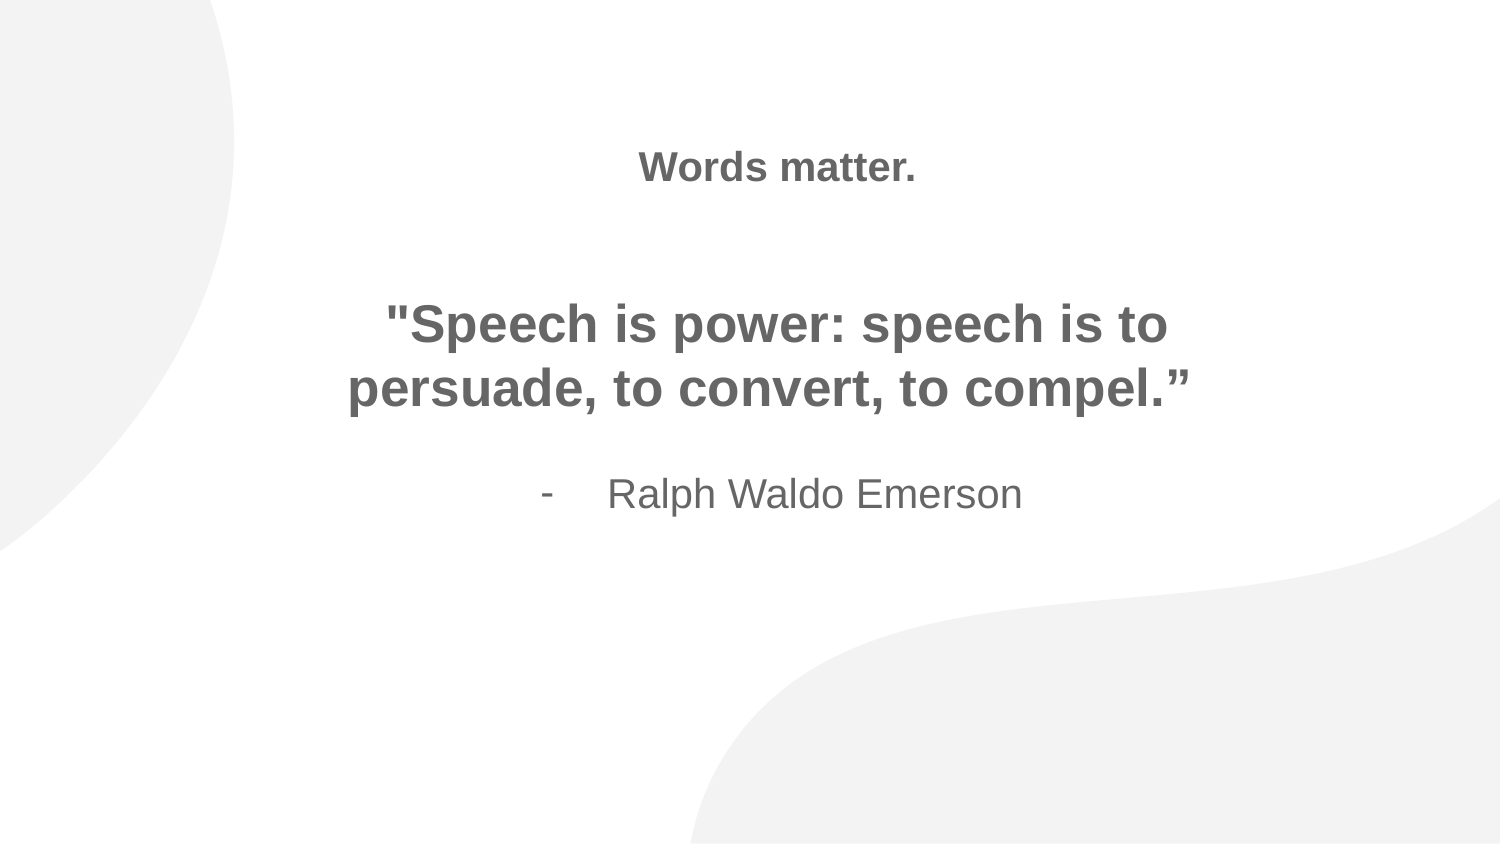

Words matter.

"Speech is power: speech is to persuade, to convert, to compel.”

Ralph Waldo Emerson